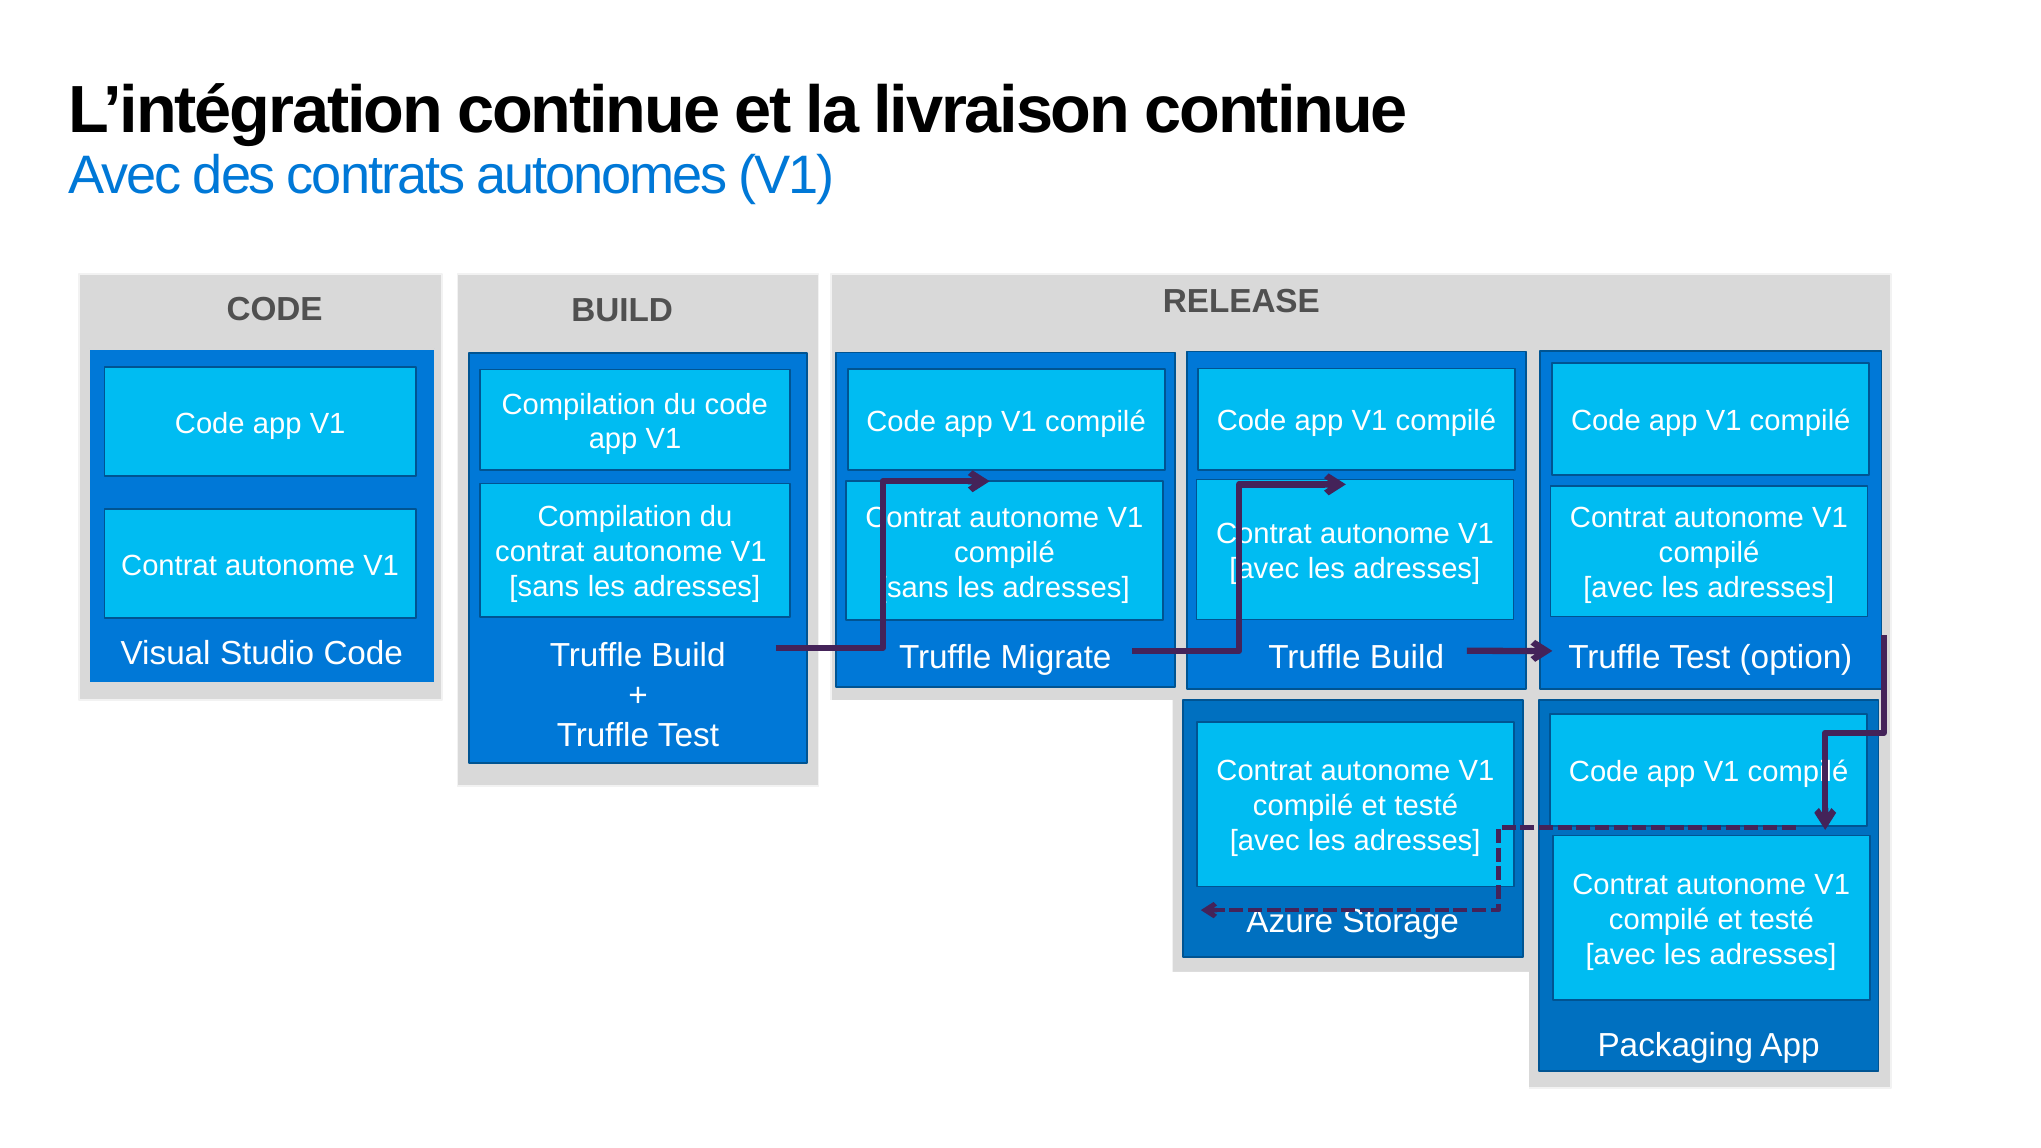

# L’intégration continue et la livraison continue Avec des contrats autonomes (V1)
RELEASE
<

CODE
BUILD

Visual Studio Code

Truffle Test (option)

Truffle Build

Truffle Migrate

Truffle Build
+
Truffle Test
Code app V1 compilé
Code app V1
Code app V1 compilé
Code app V1 compilé
Compilation du code app V1
Contrat autonome V1
[avec les adresses]
Contrat autonome V1 compilé
[sans les adresses]
Compilation du contrat autonome V1
[sans les adresses]
Contrat autonome V1 compilé
[avec les adresses]
Contrat autonome V1

Azure Storage

Packaging App
Code app V1 compilé
Contrat autonome V1 compilé et testé
[avec les adresses]
Contrat autonome V1 compilé et testé
[avec les adresses]